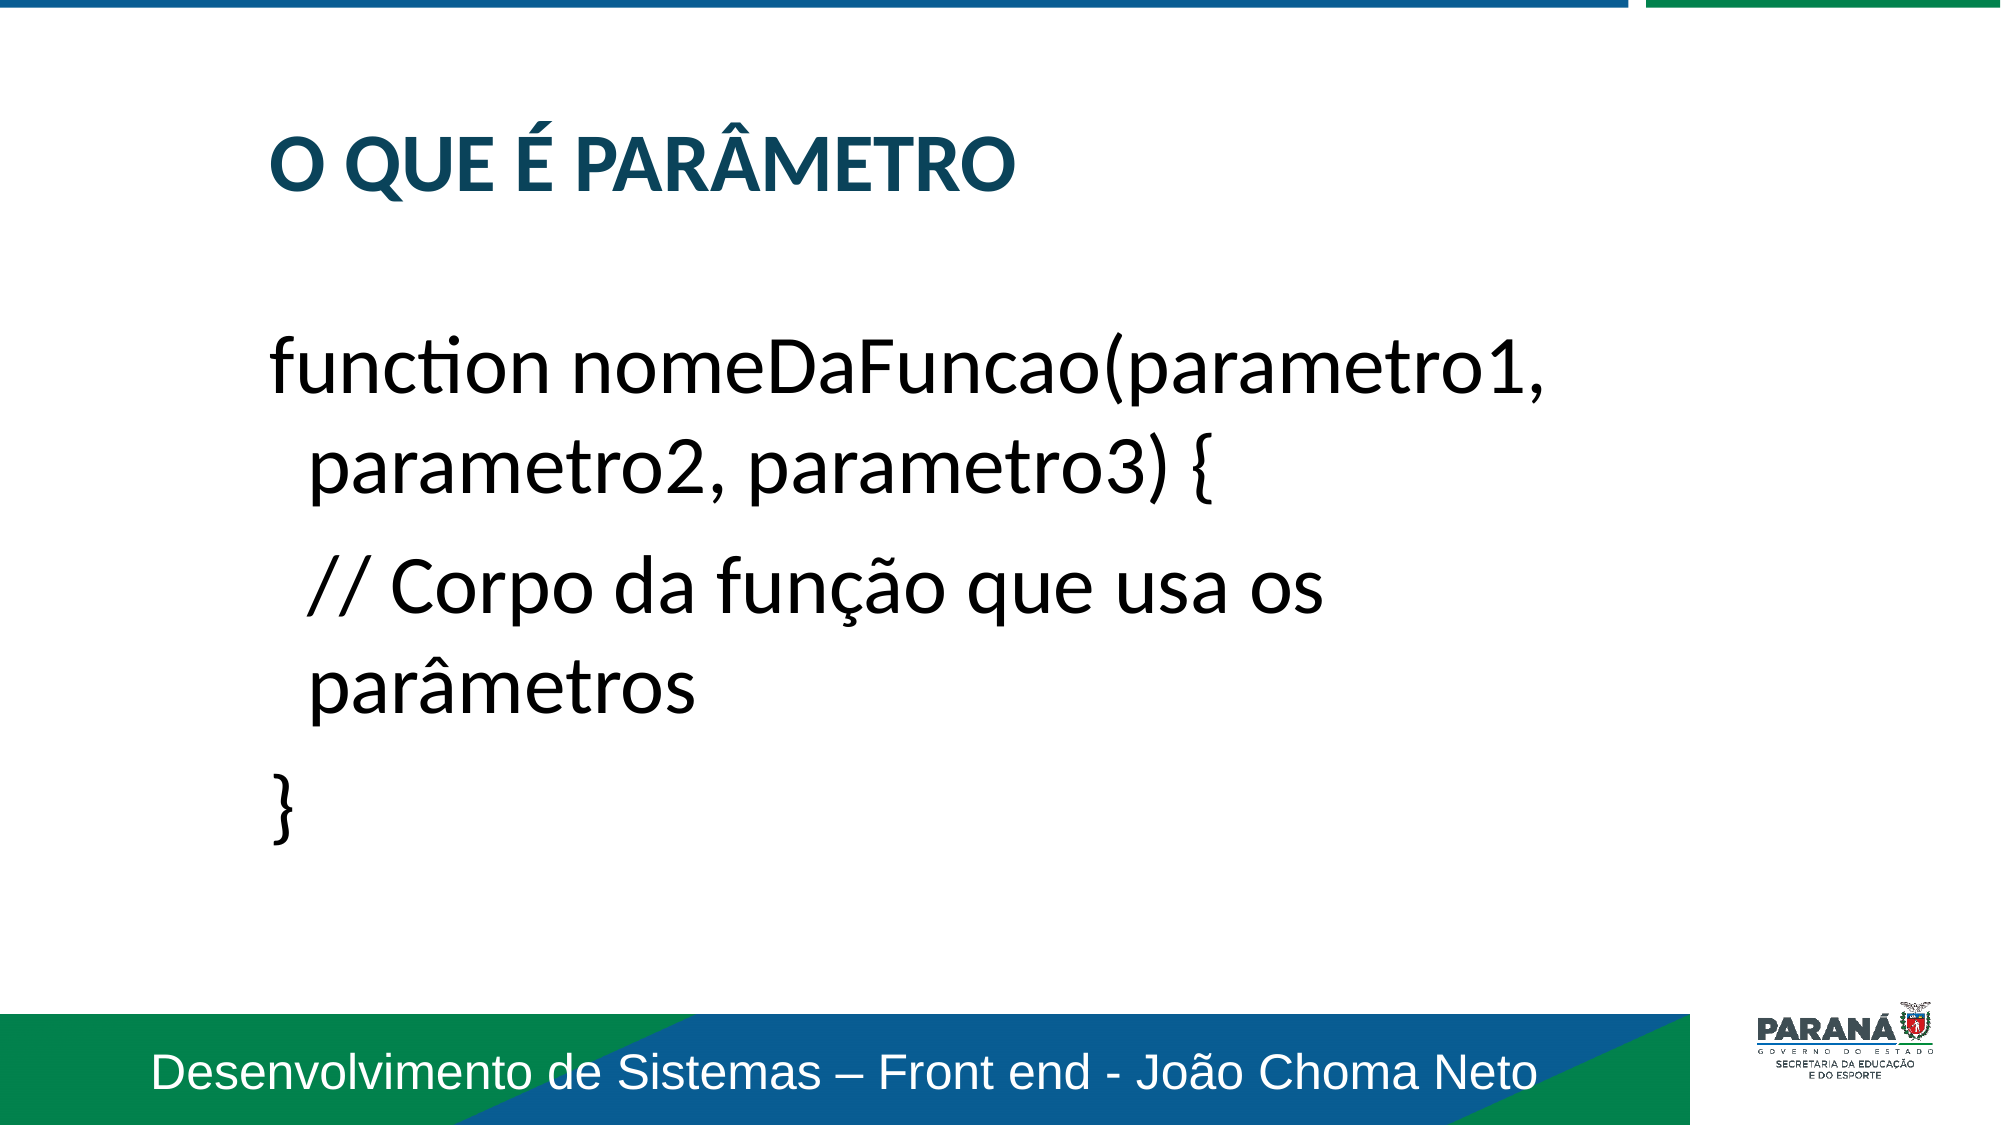

O QUE É PARÂMETRO
function nomeDaFuncao(parametro1, parametro2, parametro3) {
  // Corpo da função que usa os parâmetros
}